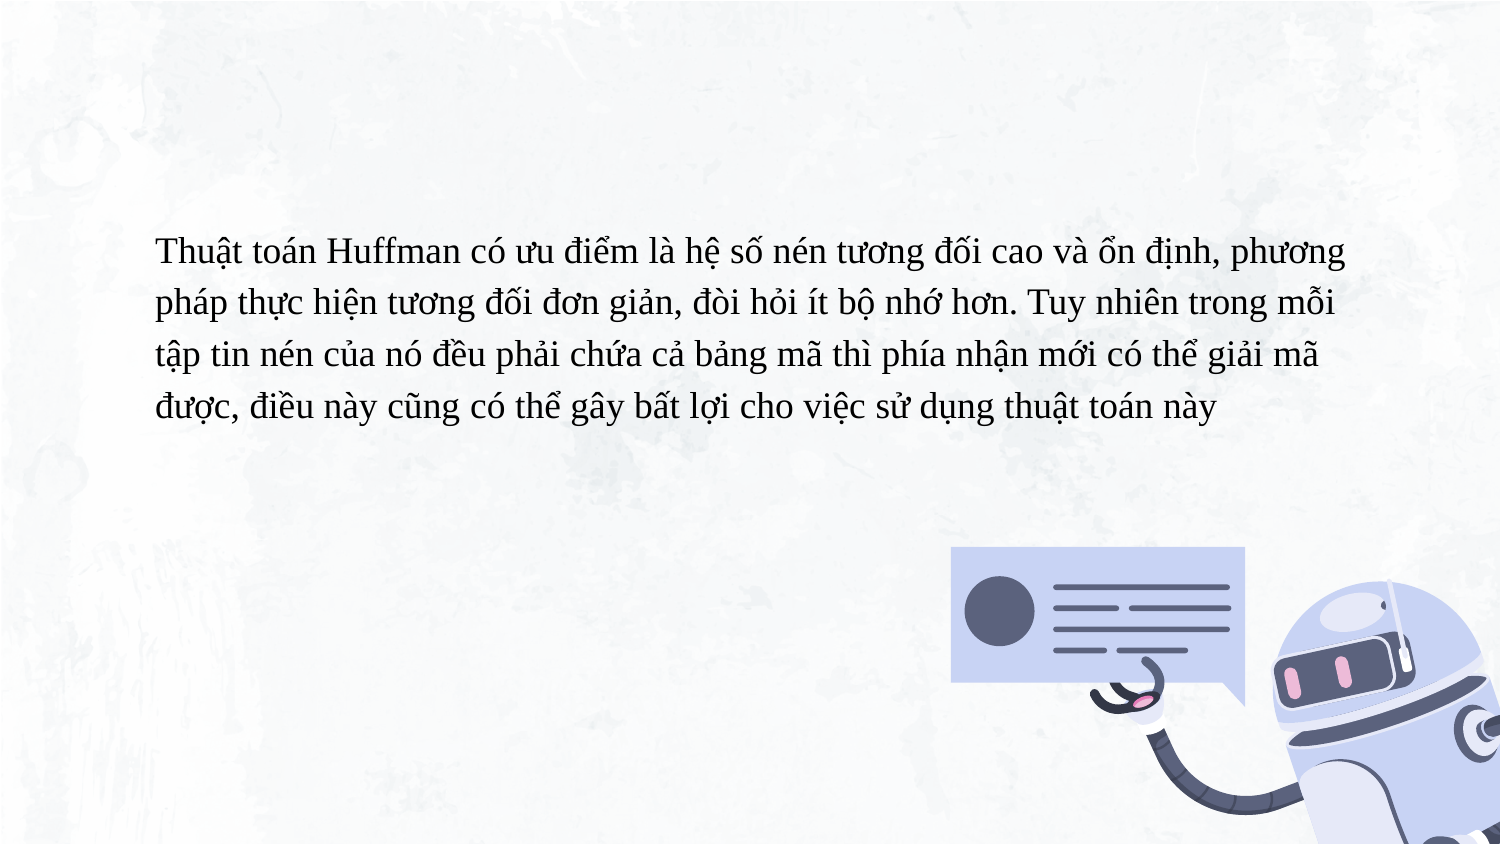

Thuật toán Huffman có ưu điểm là hệ số nén tương đối cao và ổn định, phương pháp thực hiện tương đối đơn giản, đòi hỏi ít bộ nhớ hơn. Tuy nhiên trong mỗi tập tin nén của nó đều phải chứa cả bảng mã thì phía nhận mới có thể giải mã được, điều này cũng có thể gây bất lợi cho việc sử dụng thuật toán này